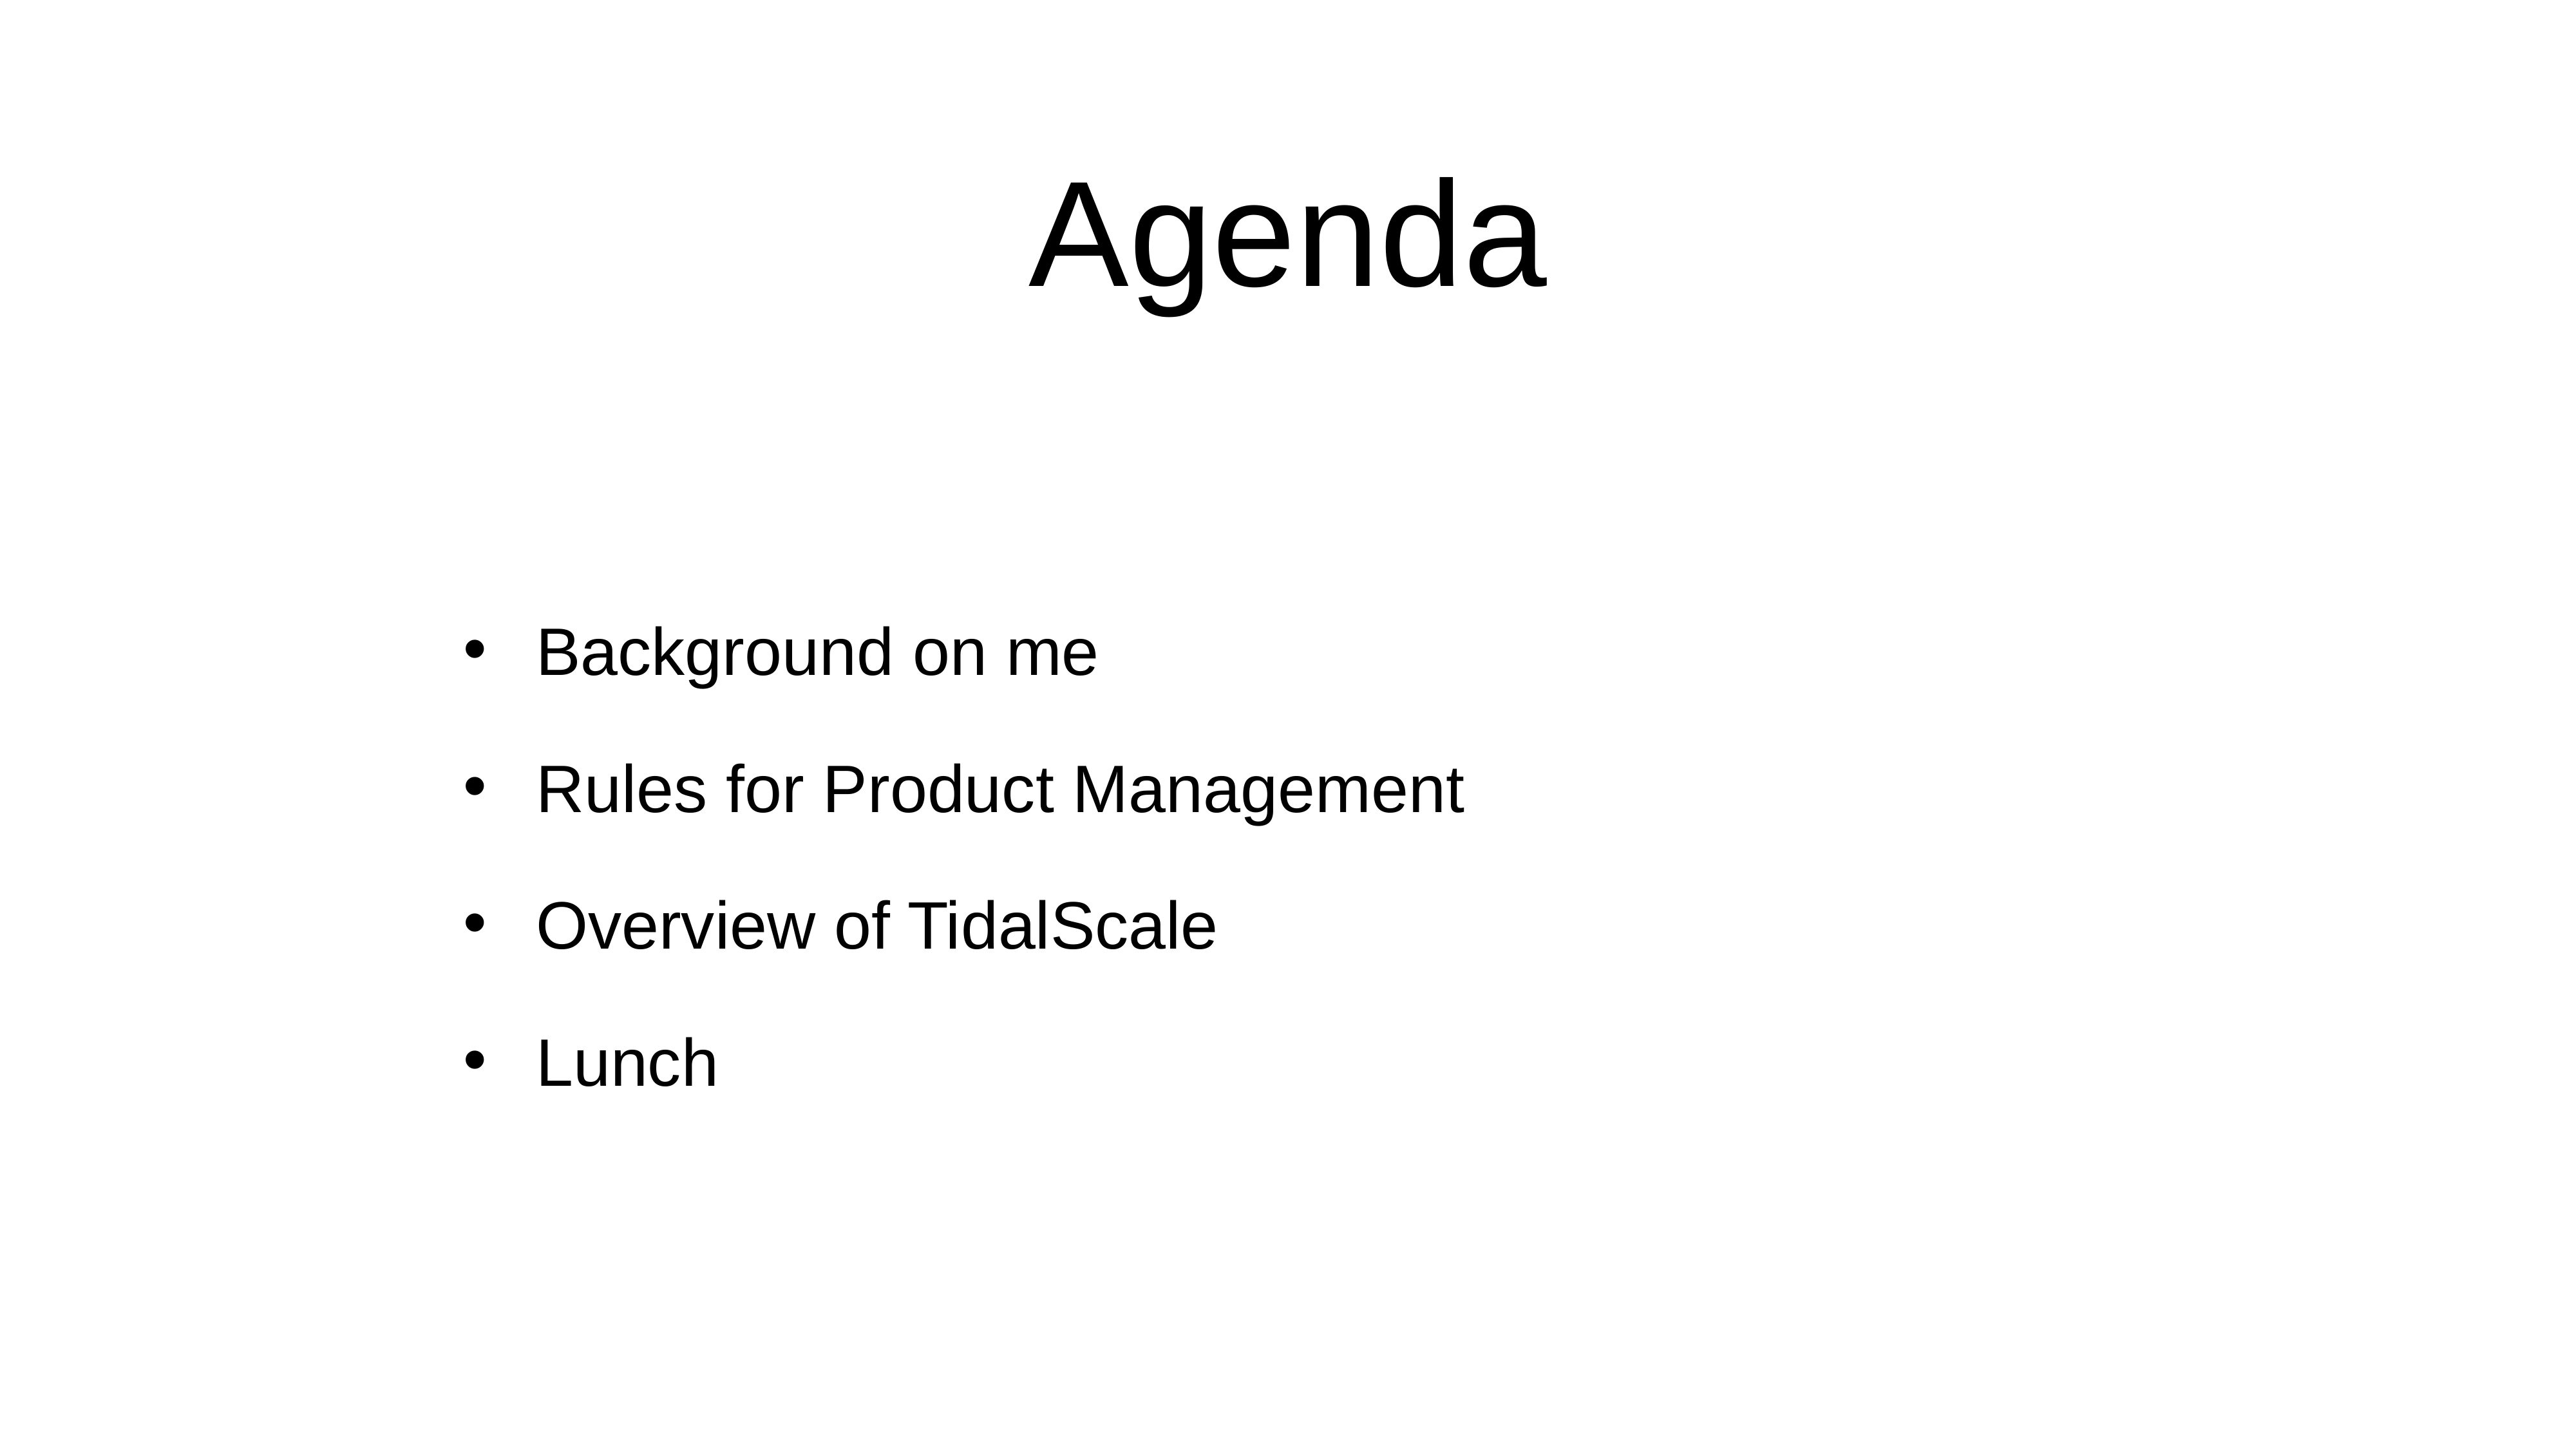

# Agenda
Background on me
Rules for Product Management
Overview of TidalScale
Lunch